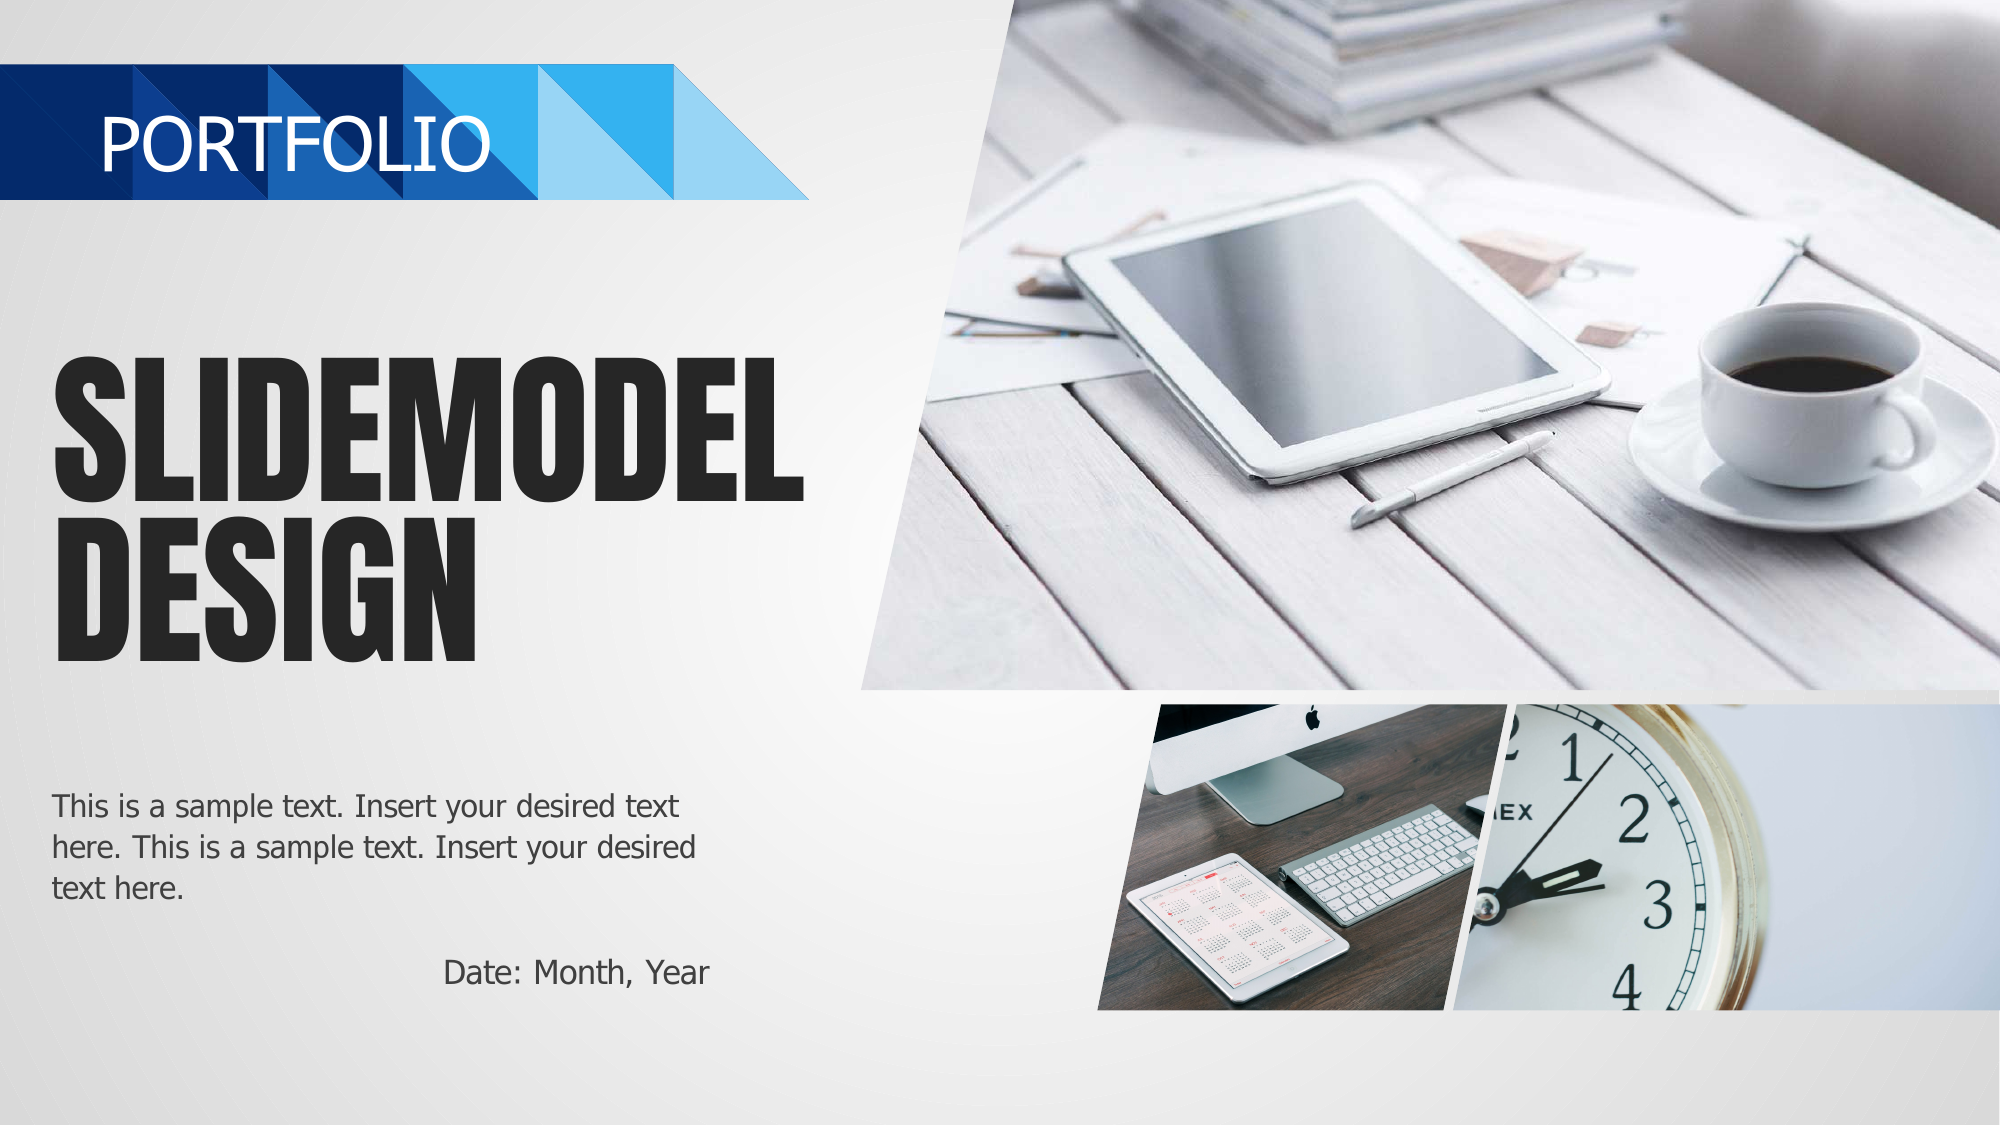

# PORTFOLIO
SLIDEMODEL
DESIGN

This is a sample text. Insert your desired text here. This is a sample text. Insert your desired text here.
Date: Month, Year